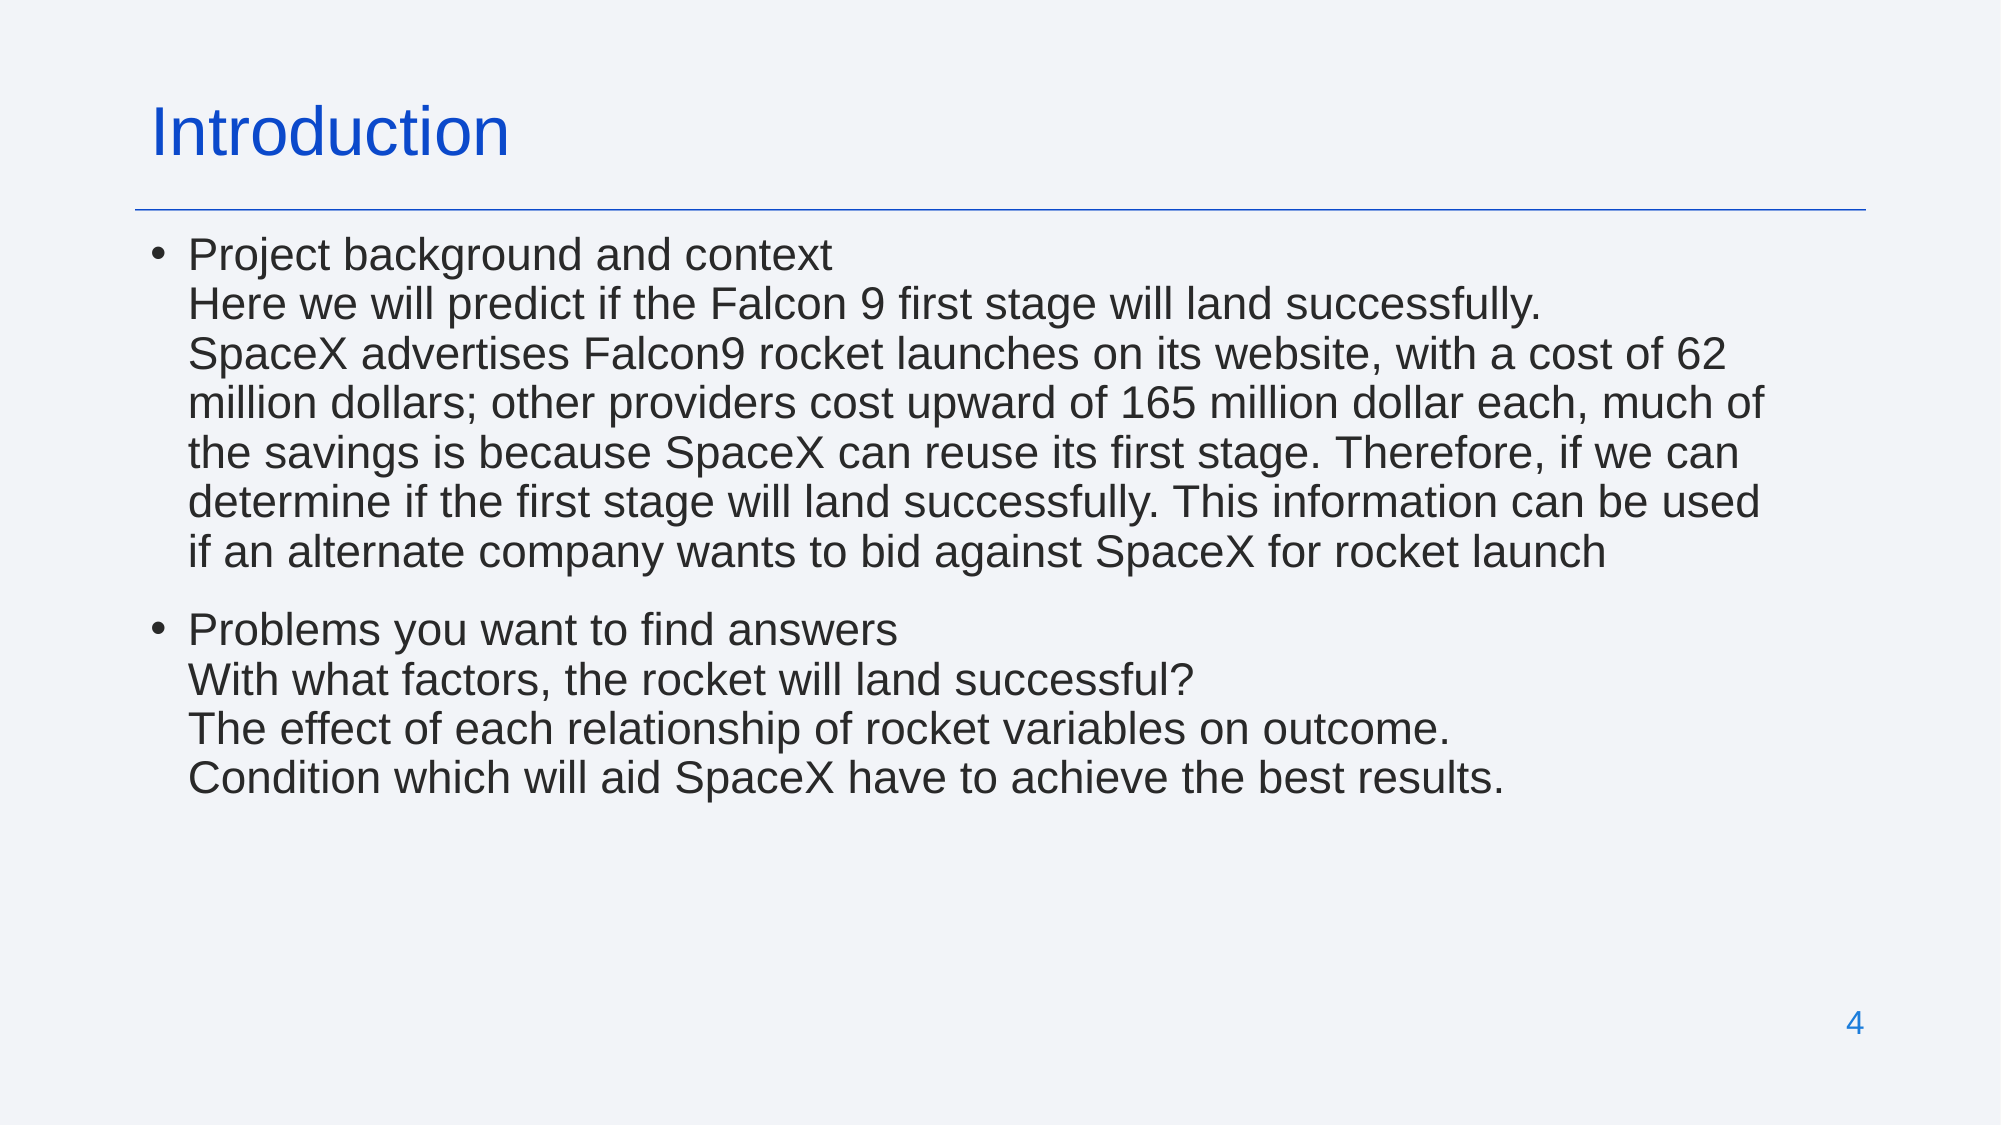

Introduction
Project background and context
Here we will predict if the Falcon 9 first stage will land successfully.
SpaceX advertises Falcon9 rocket launches on its website, with a cost of 62 million dollars; other providers cost upward of 165 million dollar each, much of the savings is because SpaceX can reuse its first stage. Therefore, if we can determine if the first stage will land successfully. This information can be used if an alternate company wants to bid against SpaceX for rocket launch
Problems you want to find answers
With what factors, the rocket will land successful?
The effect of each relationship of rocket variables on outcome.
Condition which will aid SpaceX have to achieve the best results.
4